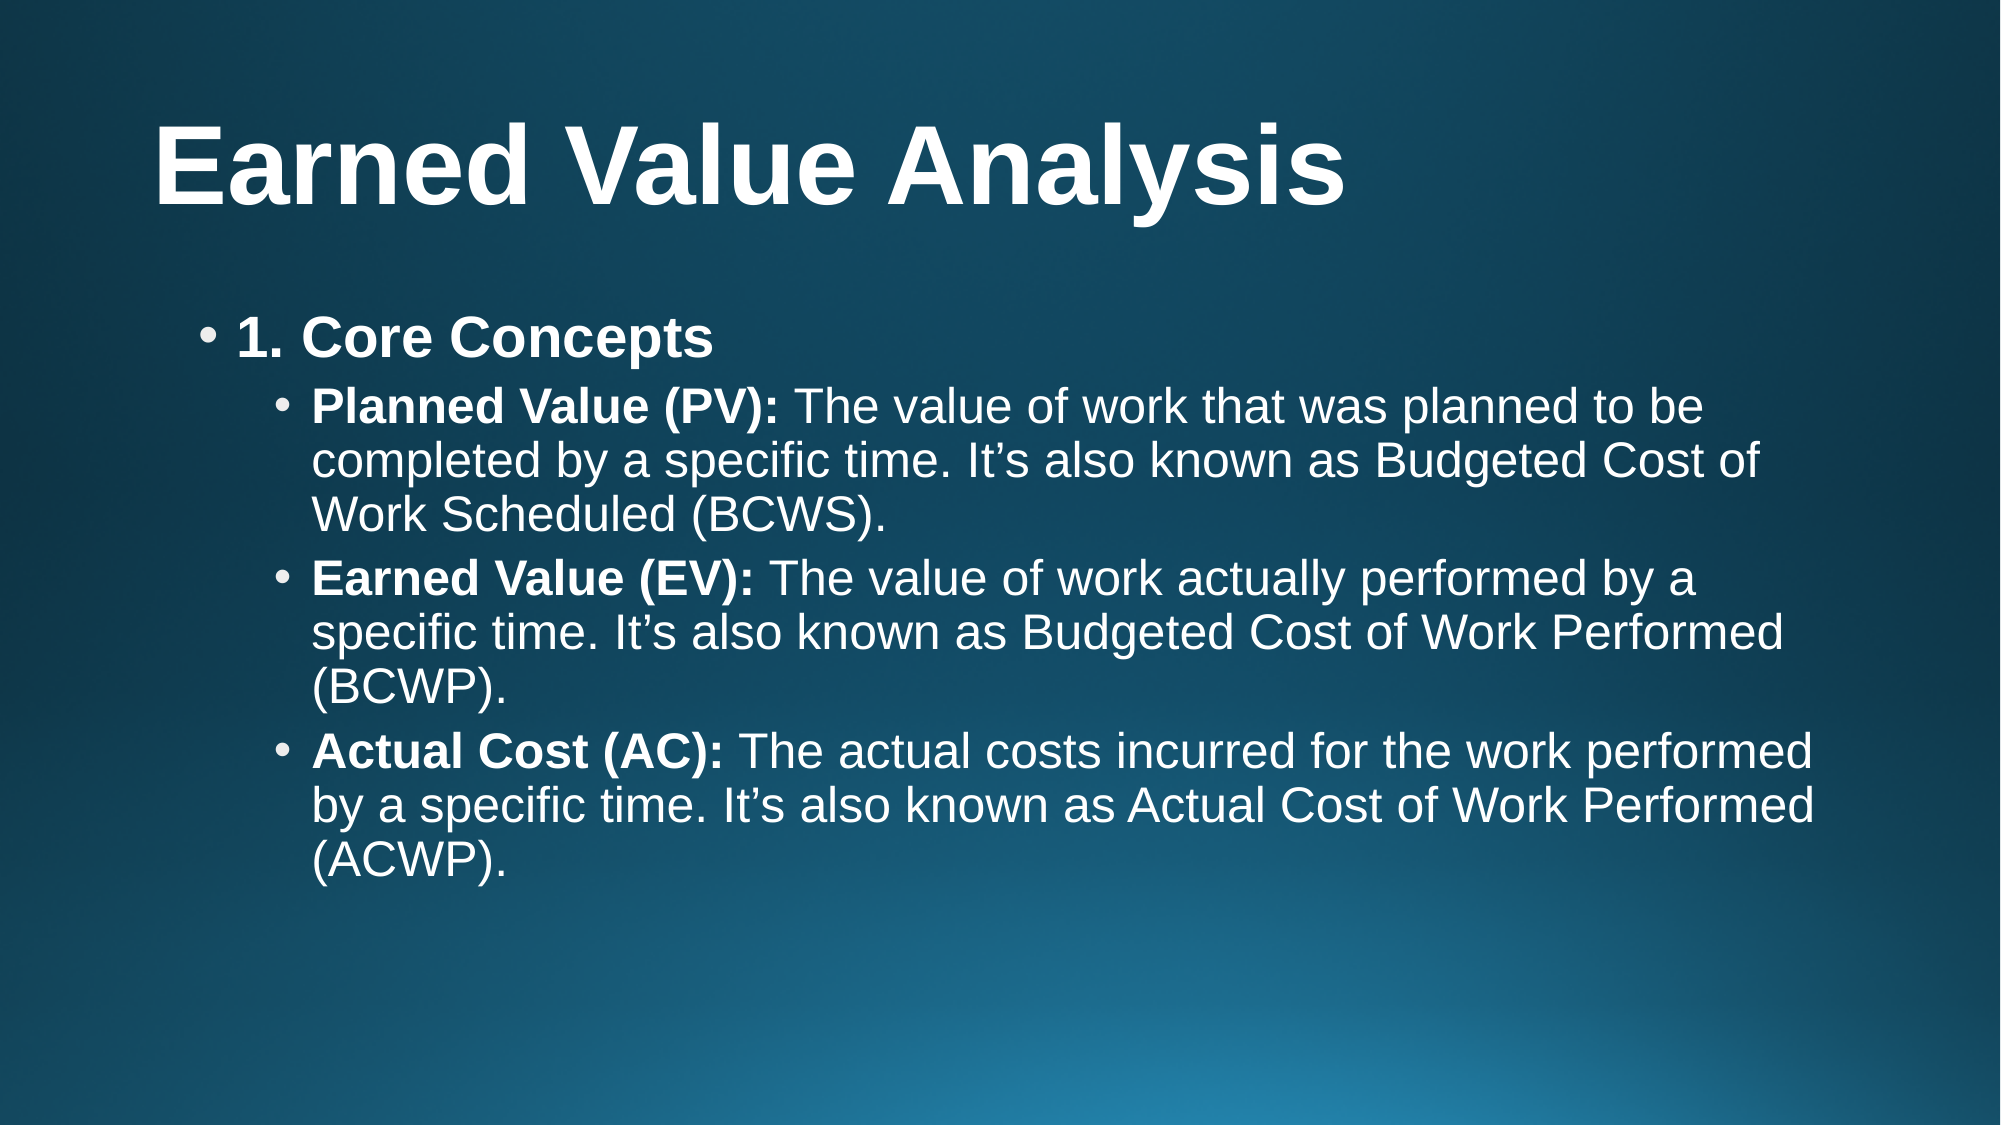

# Earned Value Analysis
1. Core Concepts
Planned Value (PV): The value of work that was planned to be completed by a specific time. It’s also known as Budgeted Cost of Work Scheduled (BCWS).
Earned Value (EV): The value of work actually performed by a specific time. It’s also known as Budgeted Cost of Work Performed (BCWP).
Actual Cost (AC): The actual costs incurred for the work performed by a specific time. It’s also known as Actual Cost of Work Performed (ACWP).